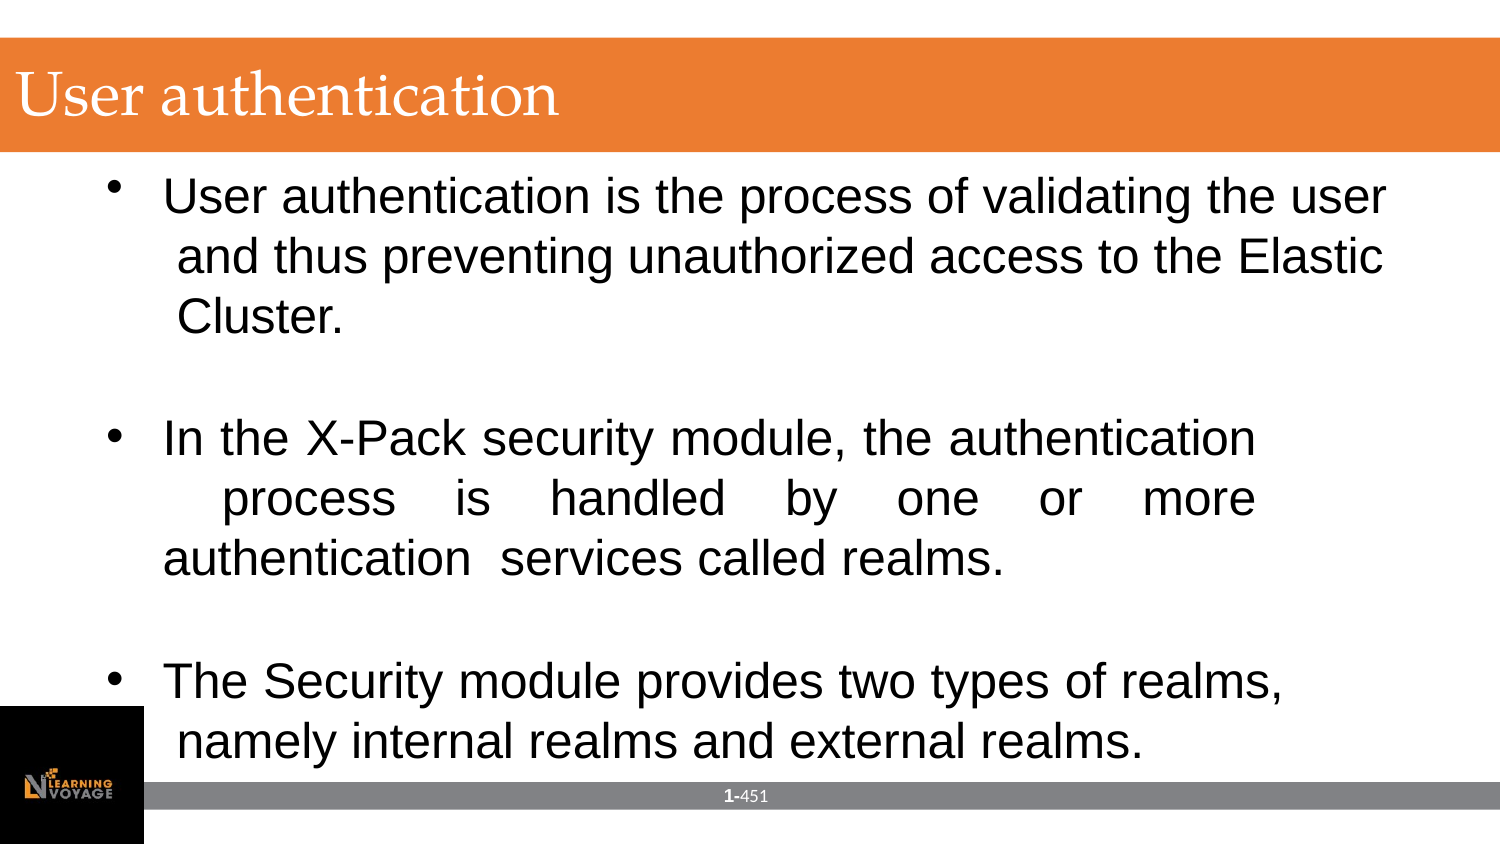

# User authentication
User authentication is the process of validating the user  and thus preventing unauthorized access to the Elastic  Cluster.

In the X-Pack security module, the authentication  process is handled by one or more authentication  services called realms.

The Security module provides two types of realms,  namely internal realms and external realms.
1-451